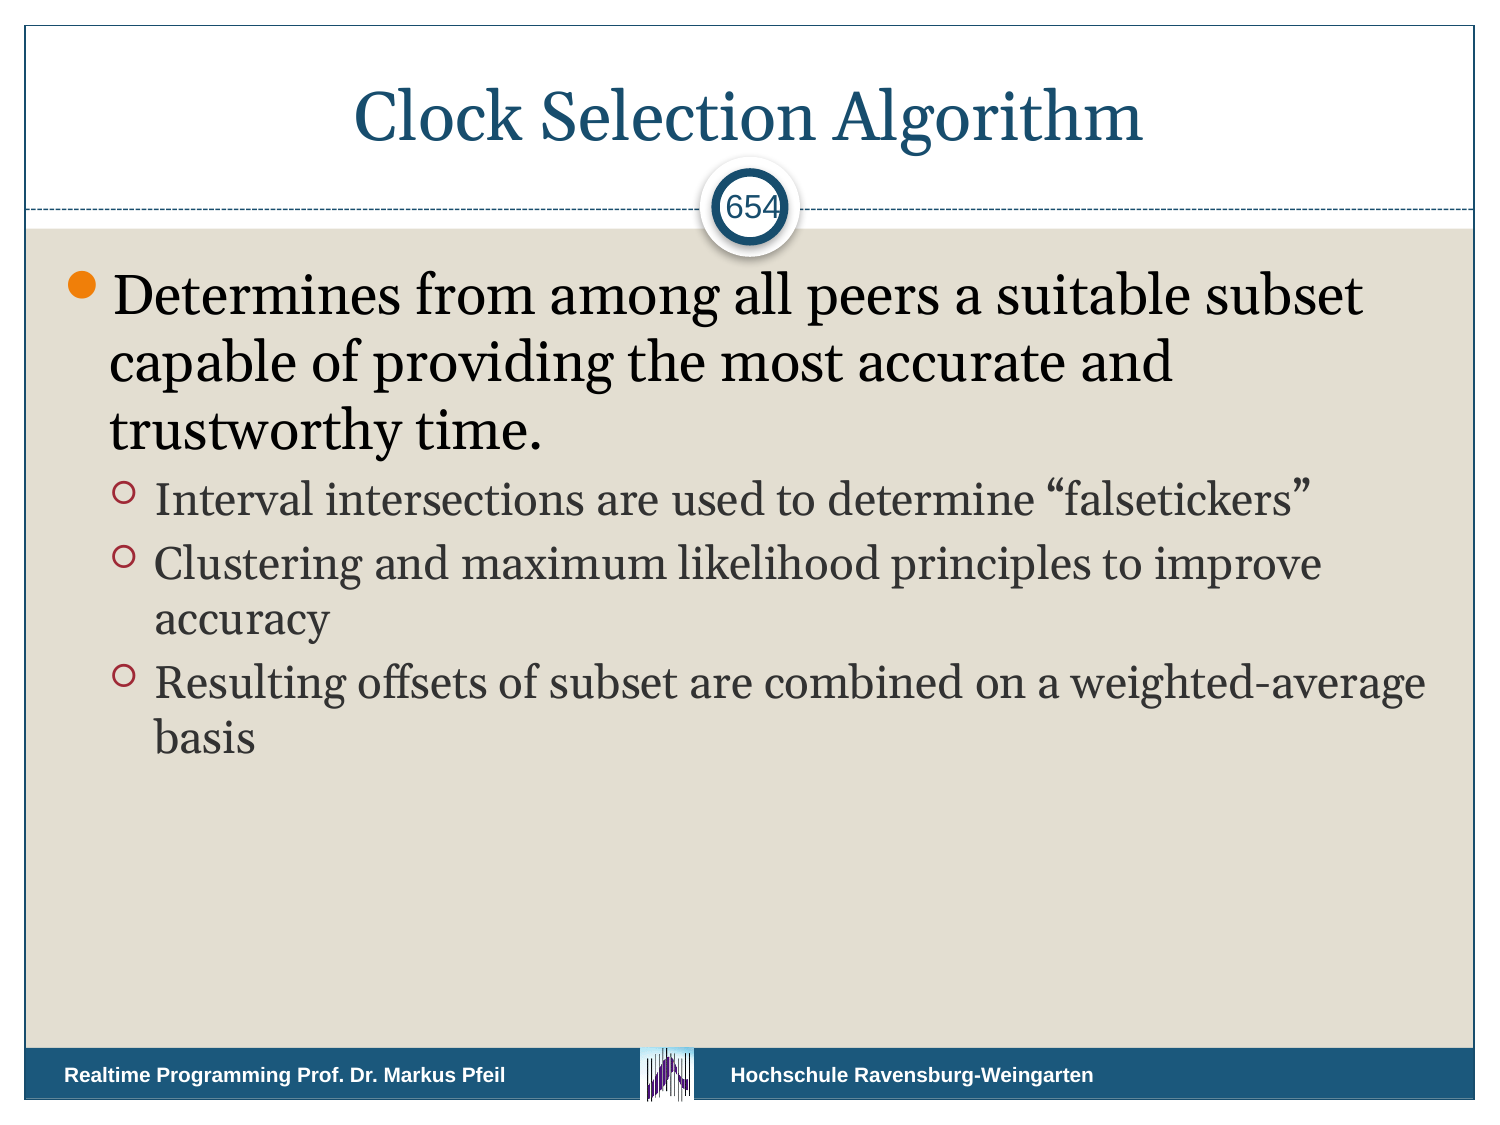

# Clock Selection Algorithm
654
Determines from among all peers a suitable subset capable of providing the most accurate and trustworthy time.
Interval intersections are used to determine “falsetickers”
Clustering and maximum likelihood principles to improve accuracy
Resulting offsets of subset are combined on a weighted-average basis
Realtime Programming Prof. Dr. Markus Pfeil